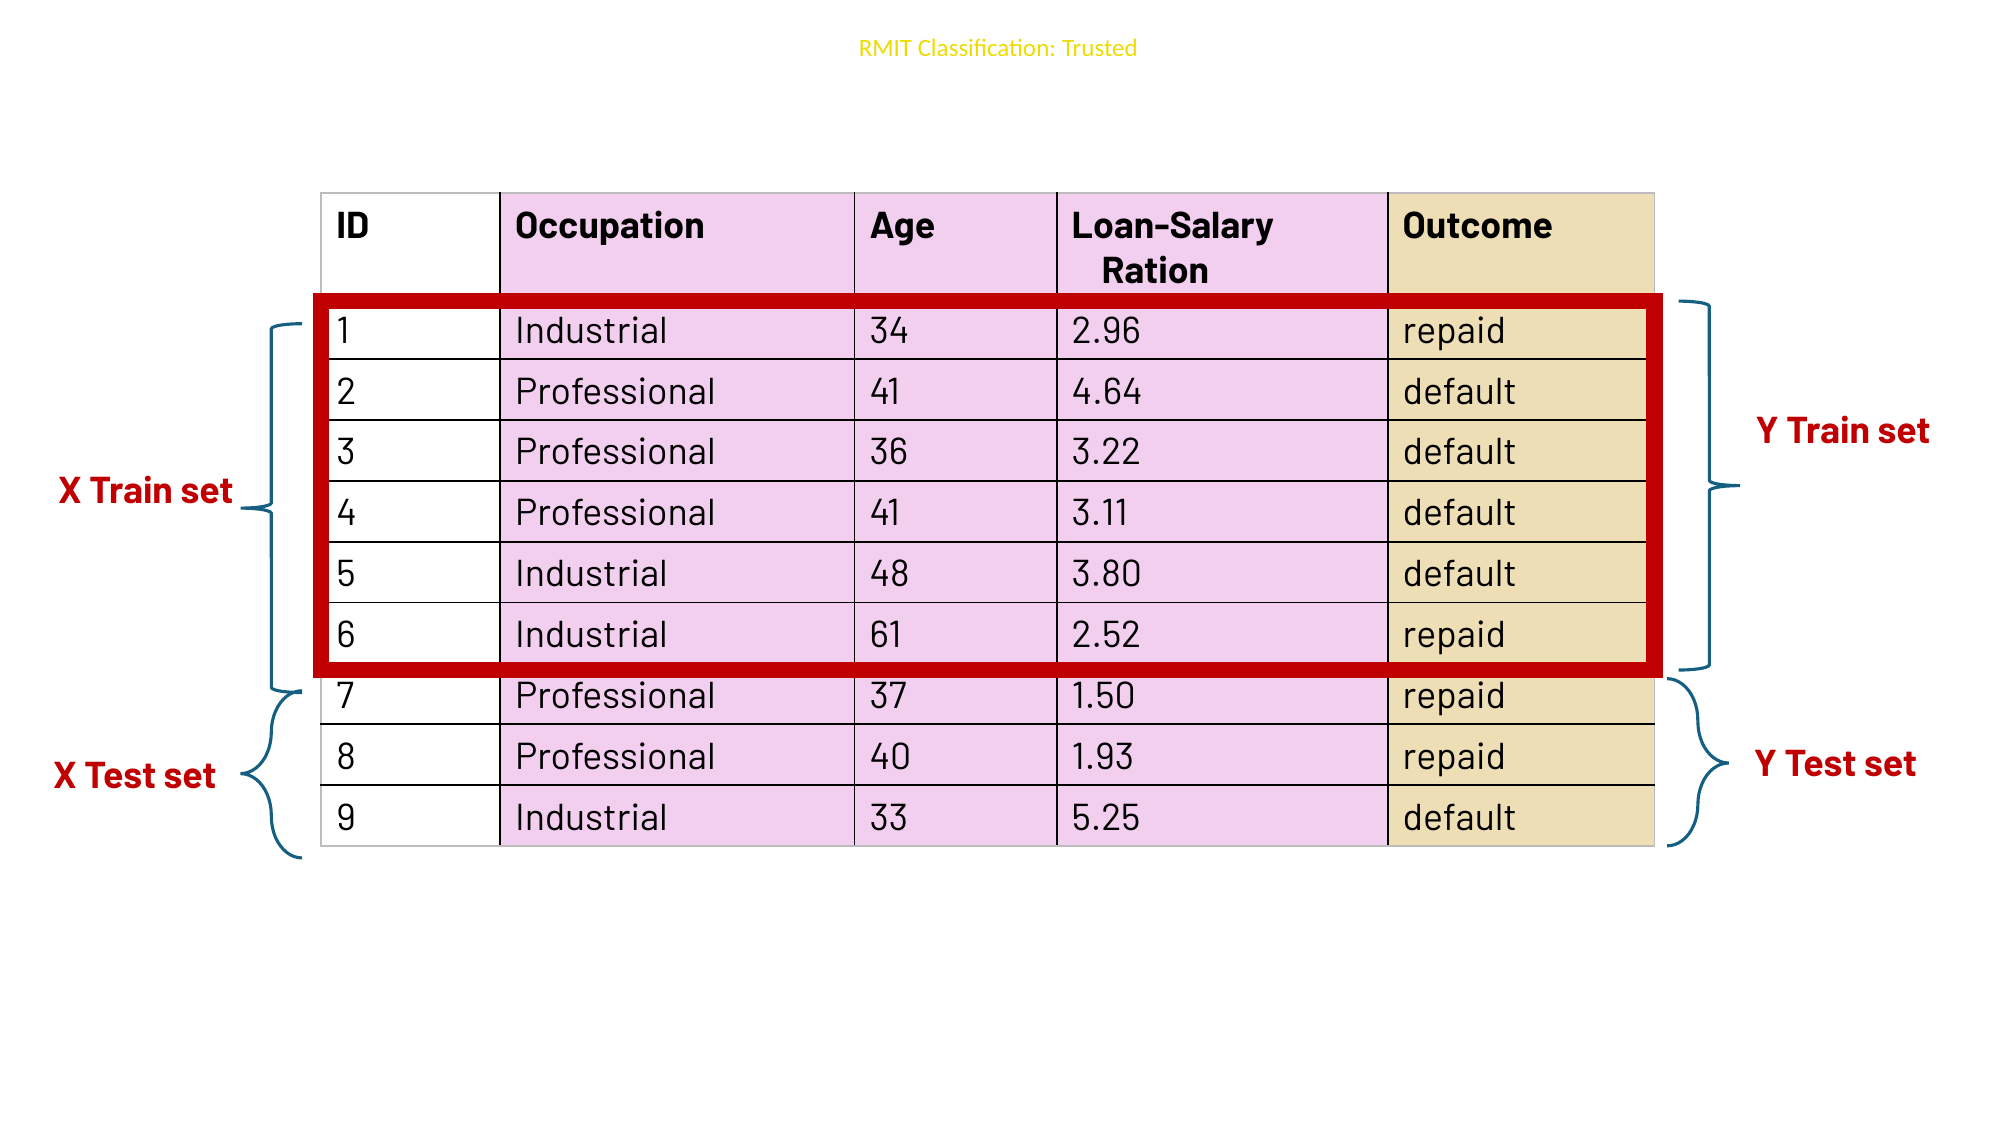

| ID | Occupation | Age | Loan-Salary Ration | Outcome |
| --- | --- | --- | --- | --- |
| 1 | Industrial | 34 | 2.96 | repaid |
| 2 | Professional | 41 | 4.64 | default |
| 3 | Professional | 36 | 3.22 | default |
| 4 | Professional | 41 | 3.11 | default |
| 5 | Industrial | 48 | 3.80 | default |
| 6 | Industrial | 61 | 2.52 | repaid |
| 7 | Professional | 37 | 1.50 | repaid |
| 8 | Professional | 40 | 1.93 | repaid |
| 9 | Industrial | 33 | 5.25 | default |

Y Train set
X Train set

Y Test set
X Test set